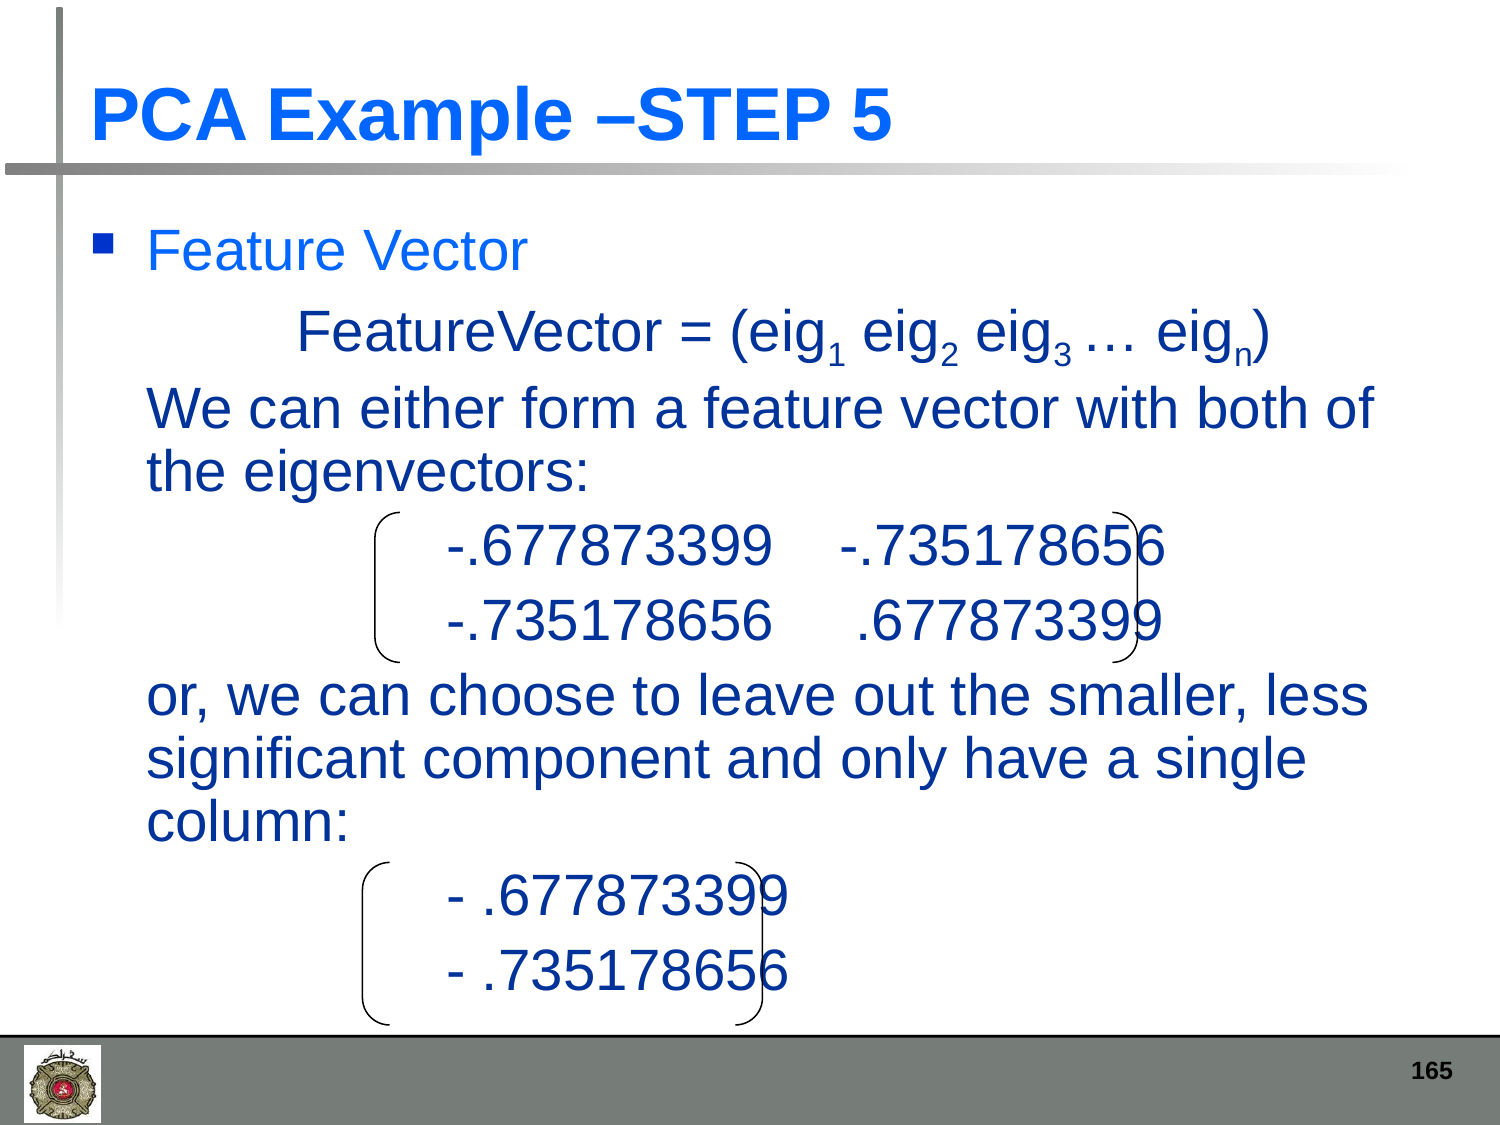

# PCA Example –STEP 5
Feature Vector
		FeatureVector = (eig1 eig2 eig3 … eign)
	We can either form a feature vector with both of the eigenvectors:
			-.677873399    -.735178656
			-.735178656     .677873399
	or, we can choose to leave out the smaller, less significant component and only have a single column:
	     		- .677873399
			- .735178656